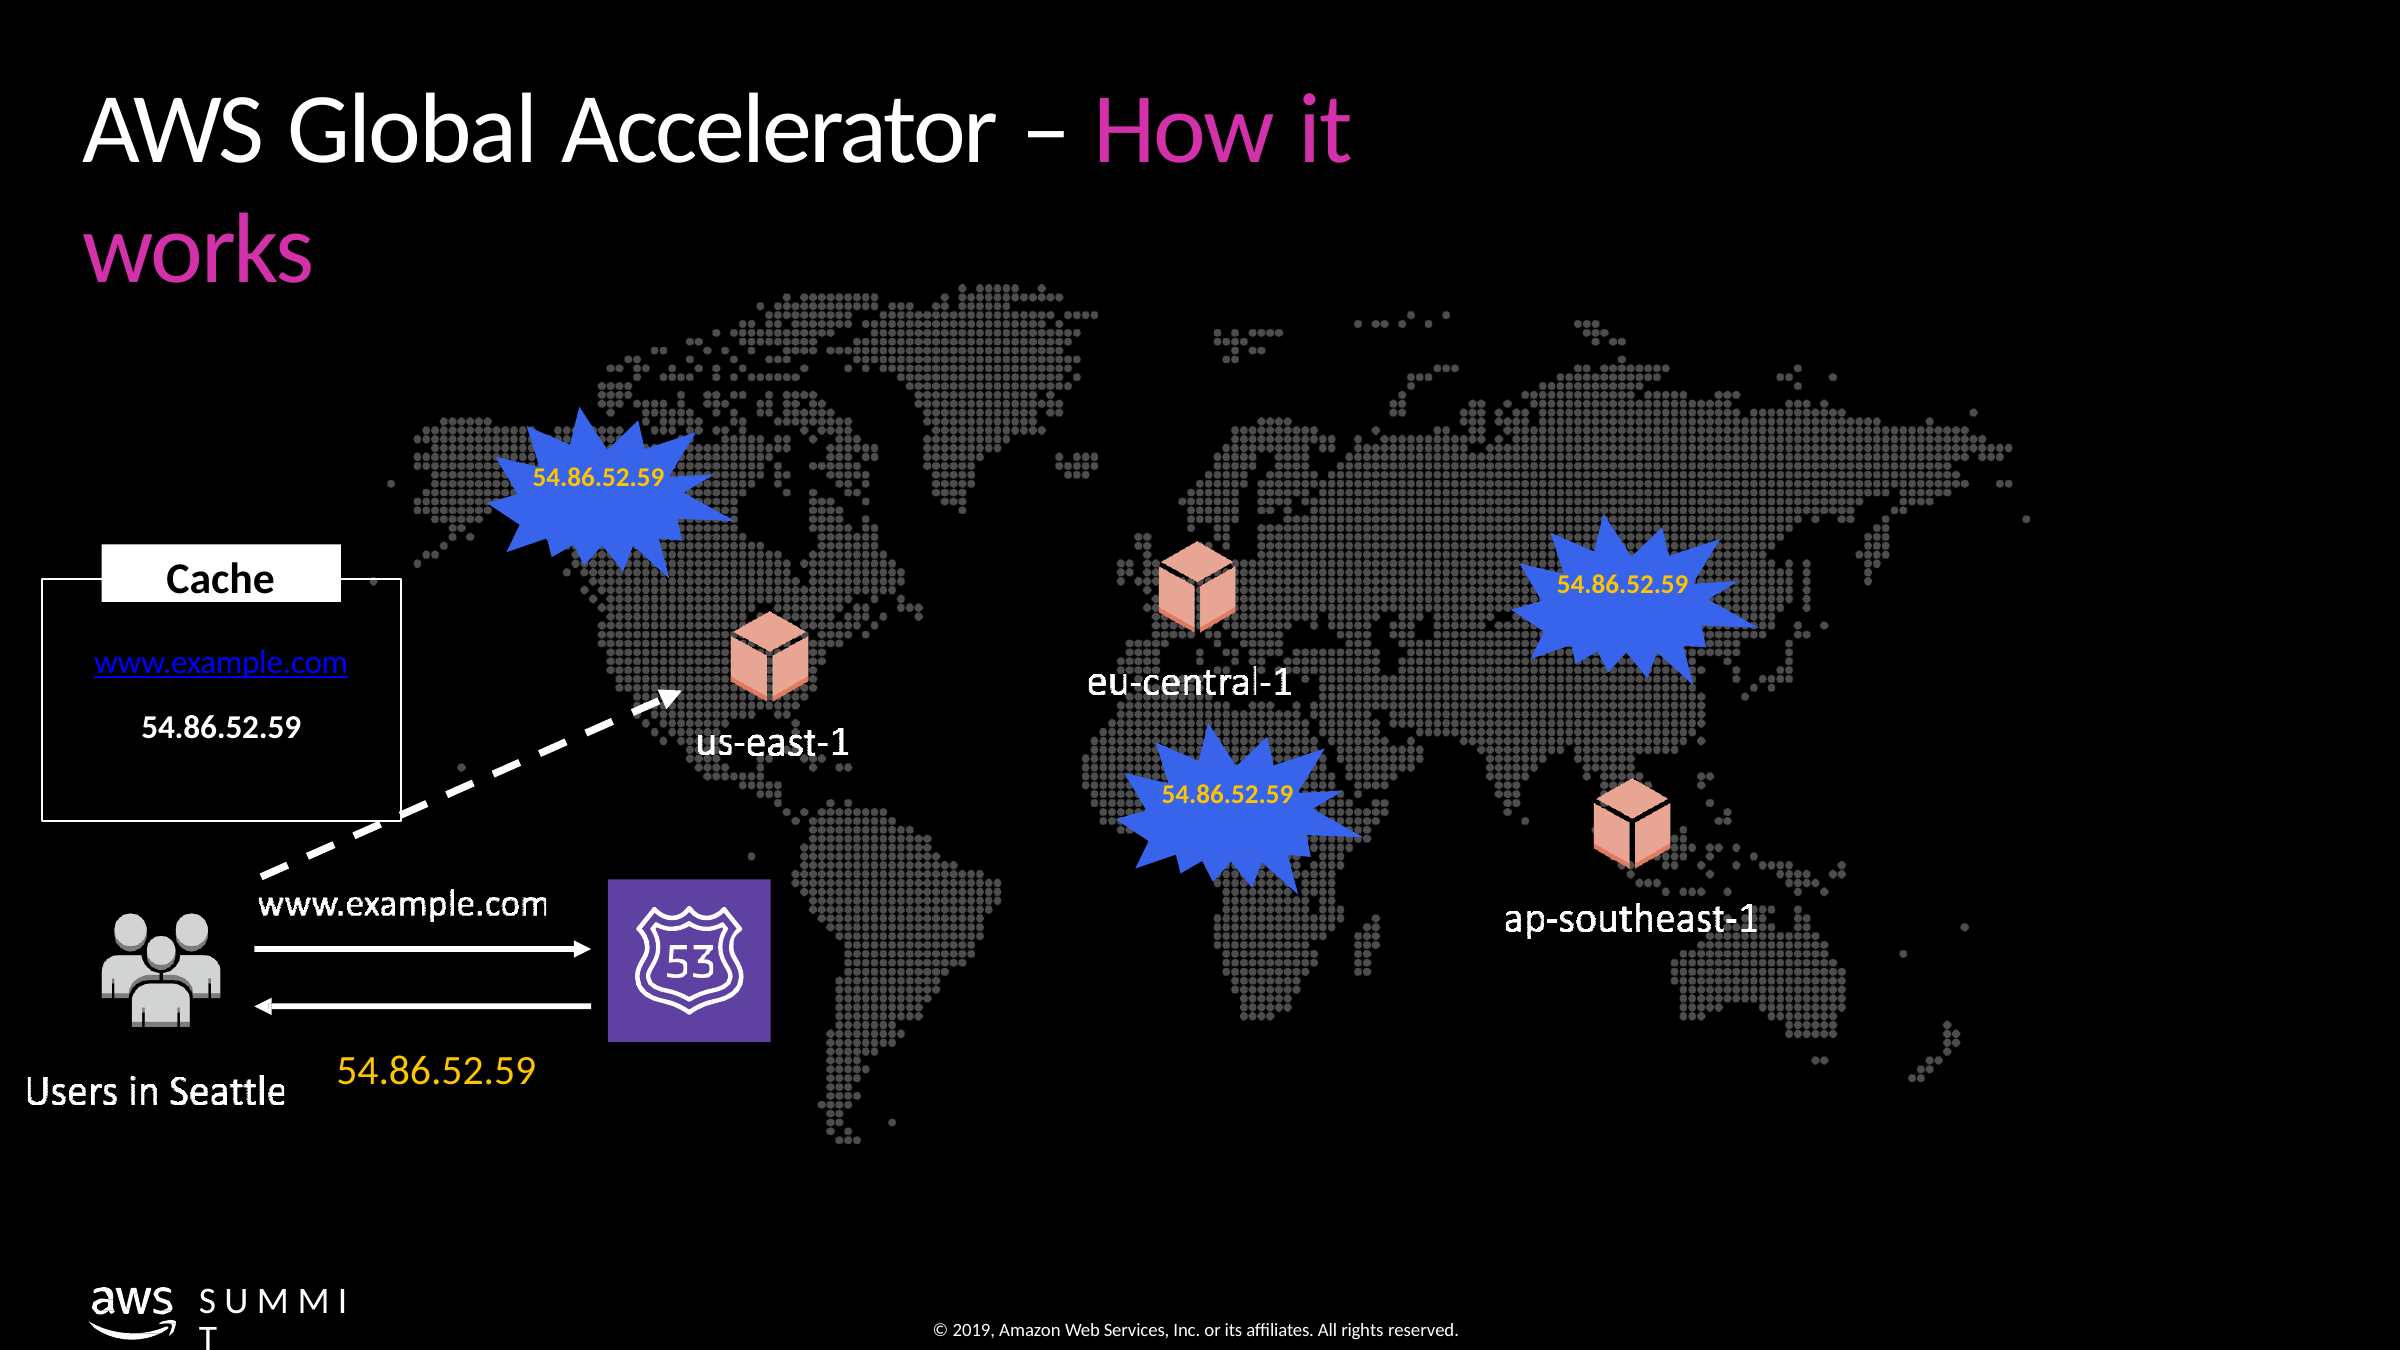

# AWS Global Accelerator – How it works

54.86.52.59

Cache
54.86.52.59
www.example.com
54.86.52.59

54.86.52.59

54.86.52.59
S U M M I T
© 2019, Amazon Web Services, Inc. or its affiliates. All rights reserved.